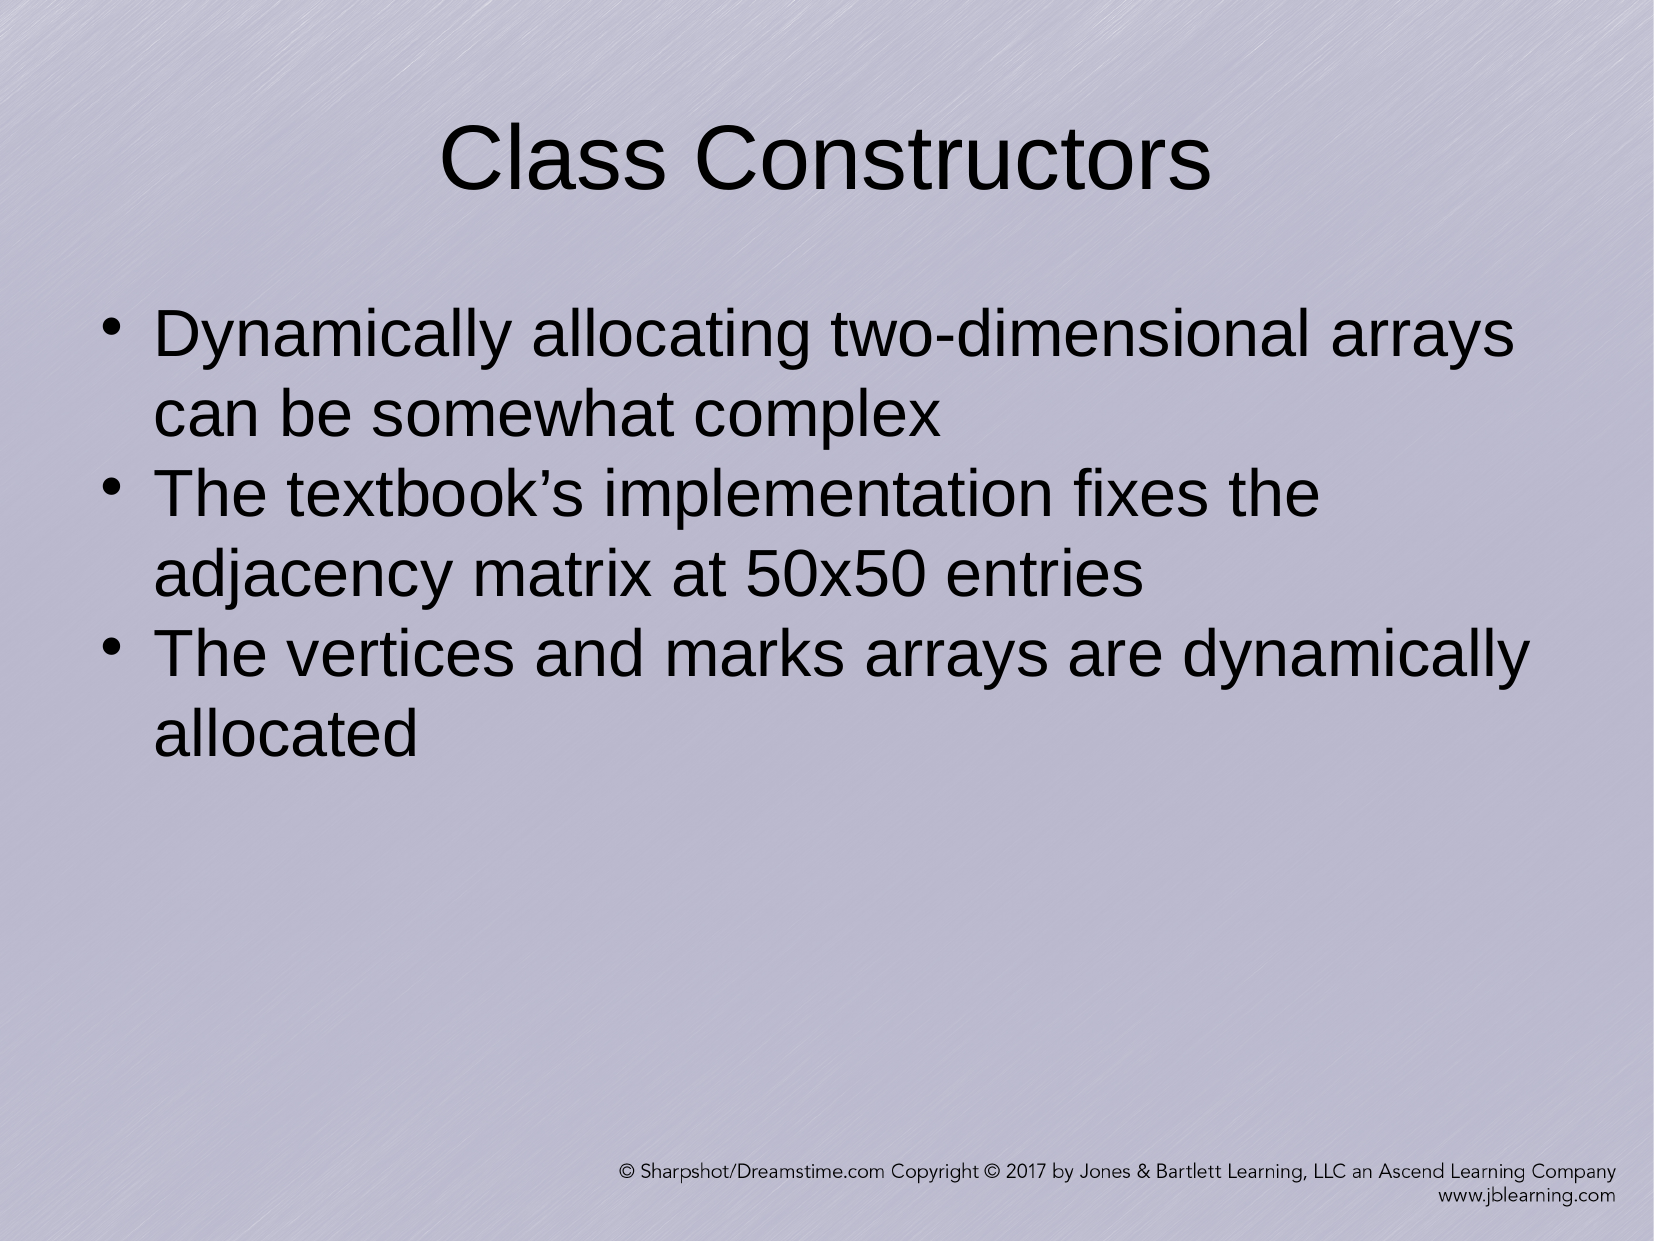

Class Constructors
Dynamically allocating two-dimensional arrays can be somewhat complex
The textbook’s implementation fixes the adjacency matrix at 50x50 entries
The vertices and marks arrays are dynamically allocated